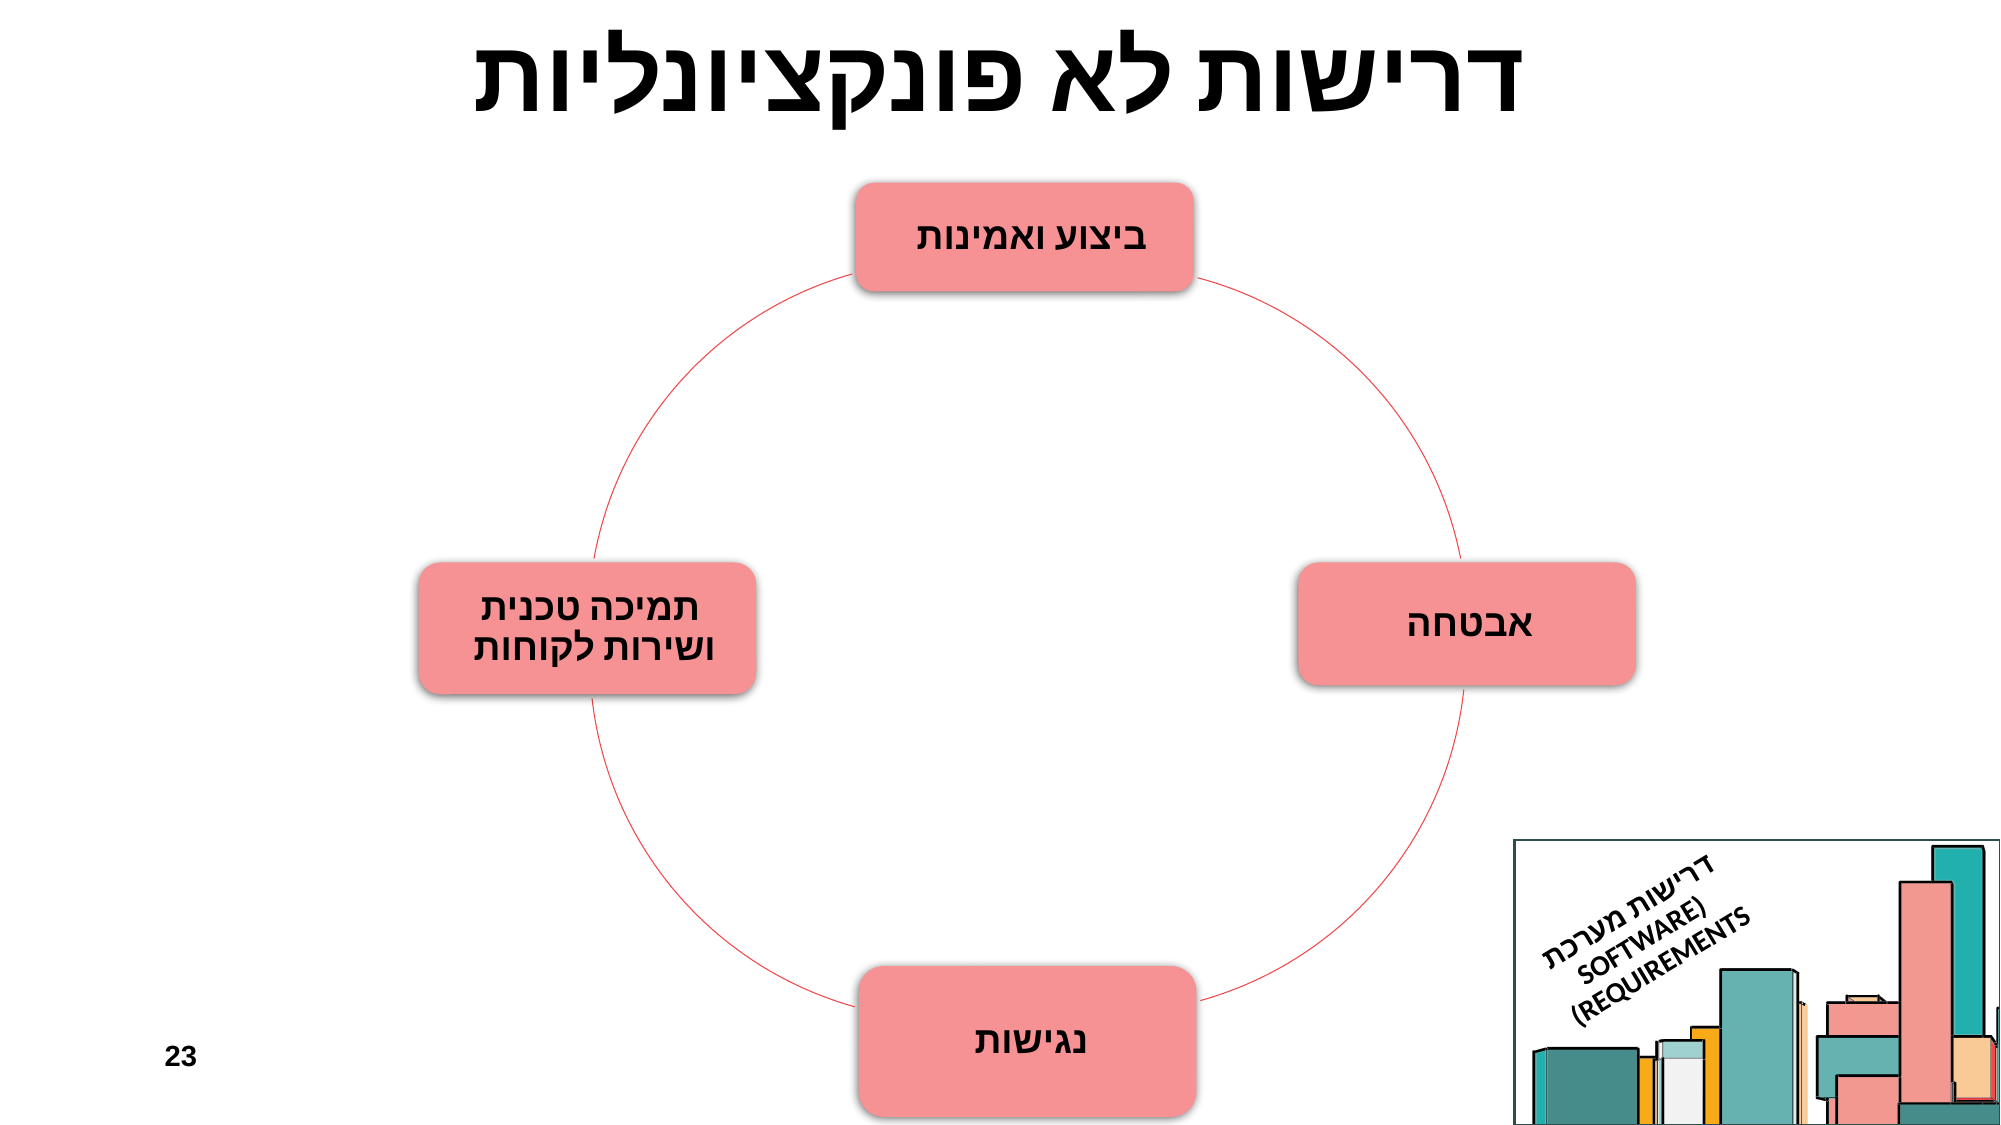

# דרישות לא פונקציונליות
ביצוע ואמינות
אבטחה
נגישות
תמיכה טכנית ושירות לקוחות

דרישות מערכת
(Software Requirements)
23